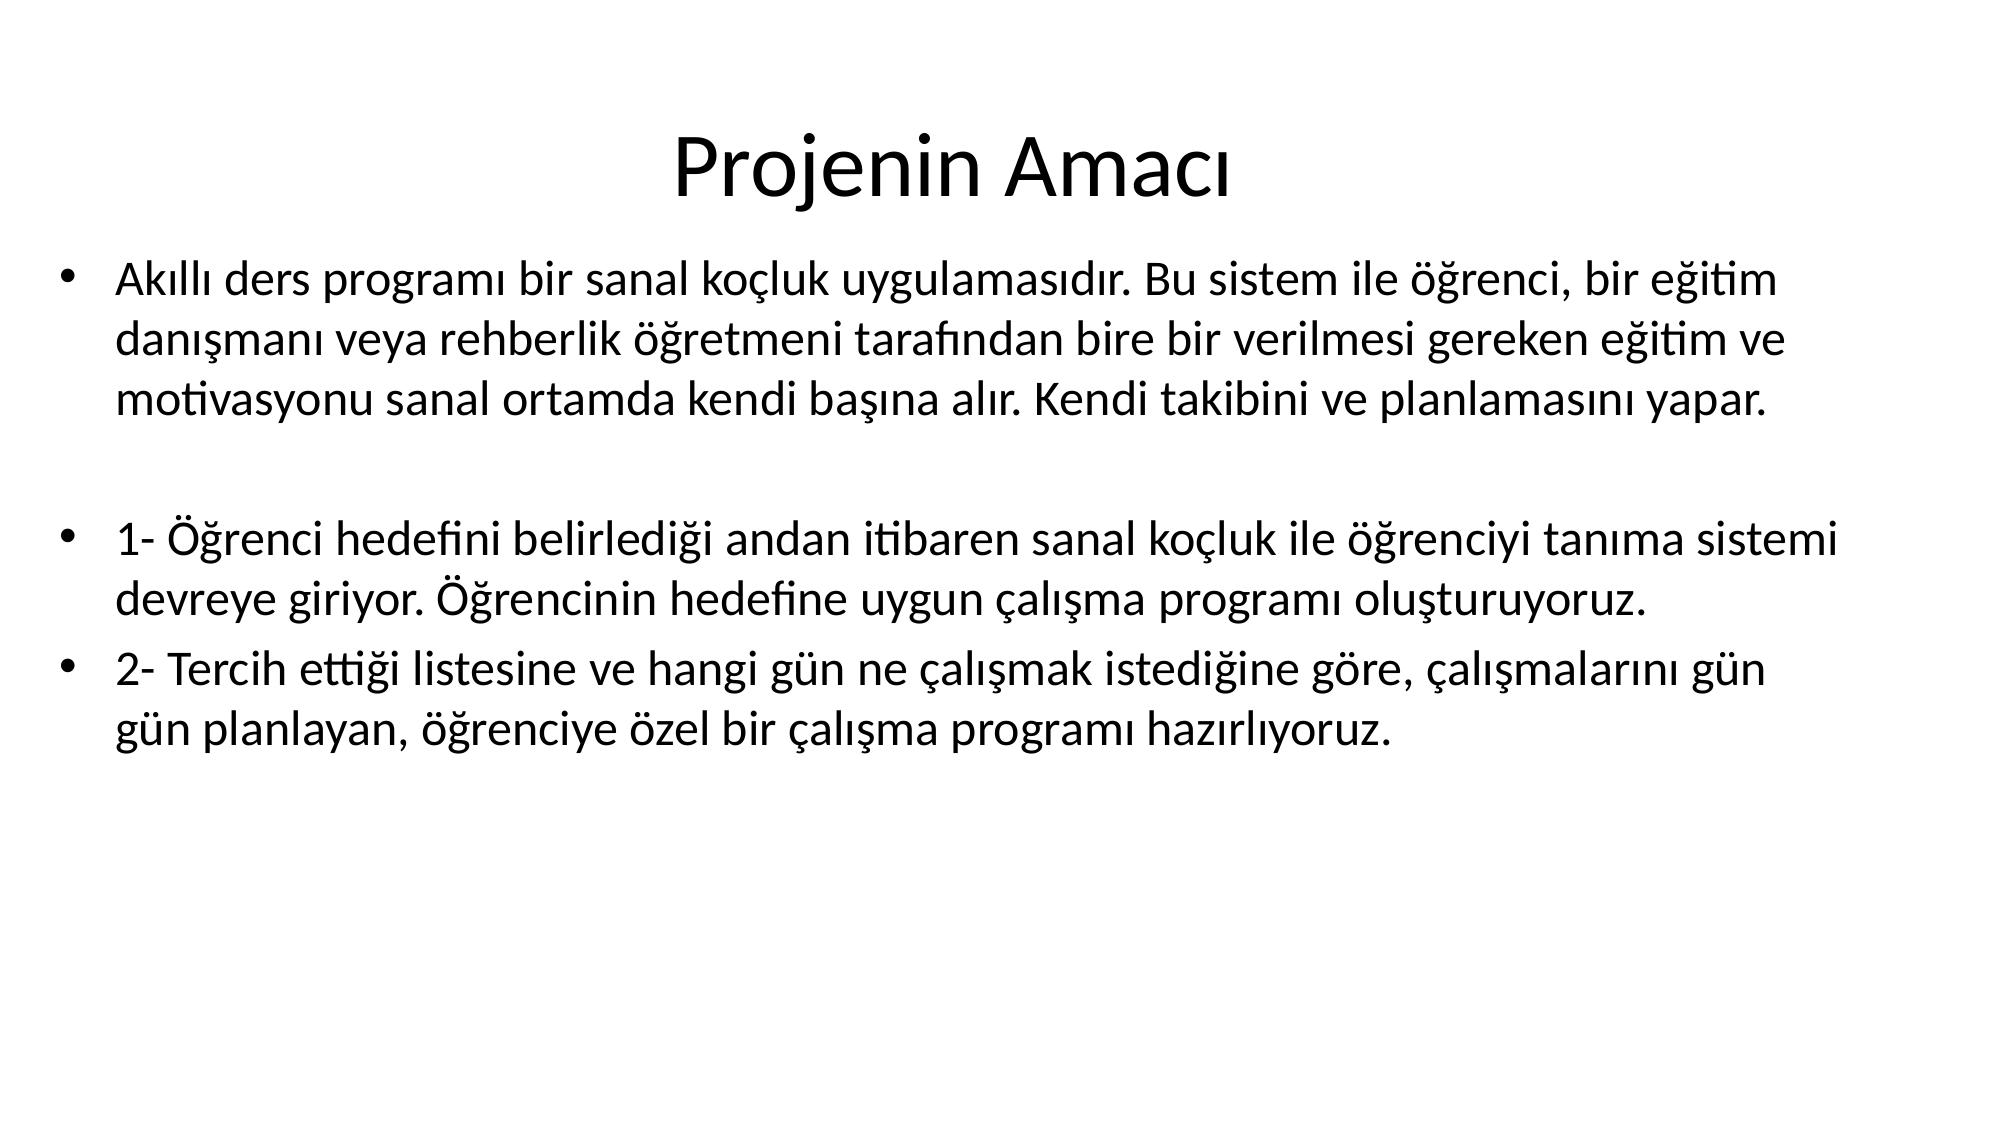

# Projenin Amacı
Akıllı ders programı bir sanal koçluk uygulamasıdır. Bu sistem ile öğrenci, bir eğitim danışmanı veya rehberlik öğretmeni tarafından bire bir verilmesi gereken eğitim ve motivasyonu sanal ortamda kendi başına alır. Kendi takibini ve planlamasını yapar.

1- Öğrenci hedefini belirlediği andan itibaren sanal koçluk ile öğrenciyi tanıma sistemi devreye giriyor. Öğrencinin hedefine uygun çalışma programı oluşturuyoruz.
2- Tercih ettiği listesine ve hangi gün ne çalışmak istediğine göre, çalışmalarını gün gün planlayan, öğrenciye özel bir çalışma programı hazırlıyoruz.